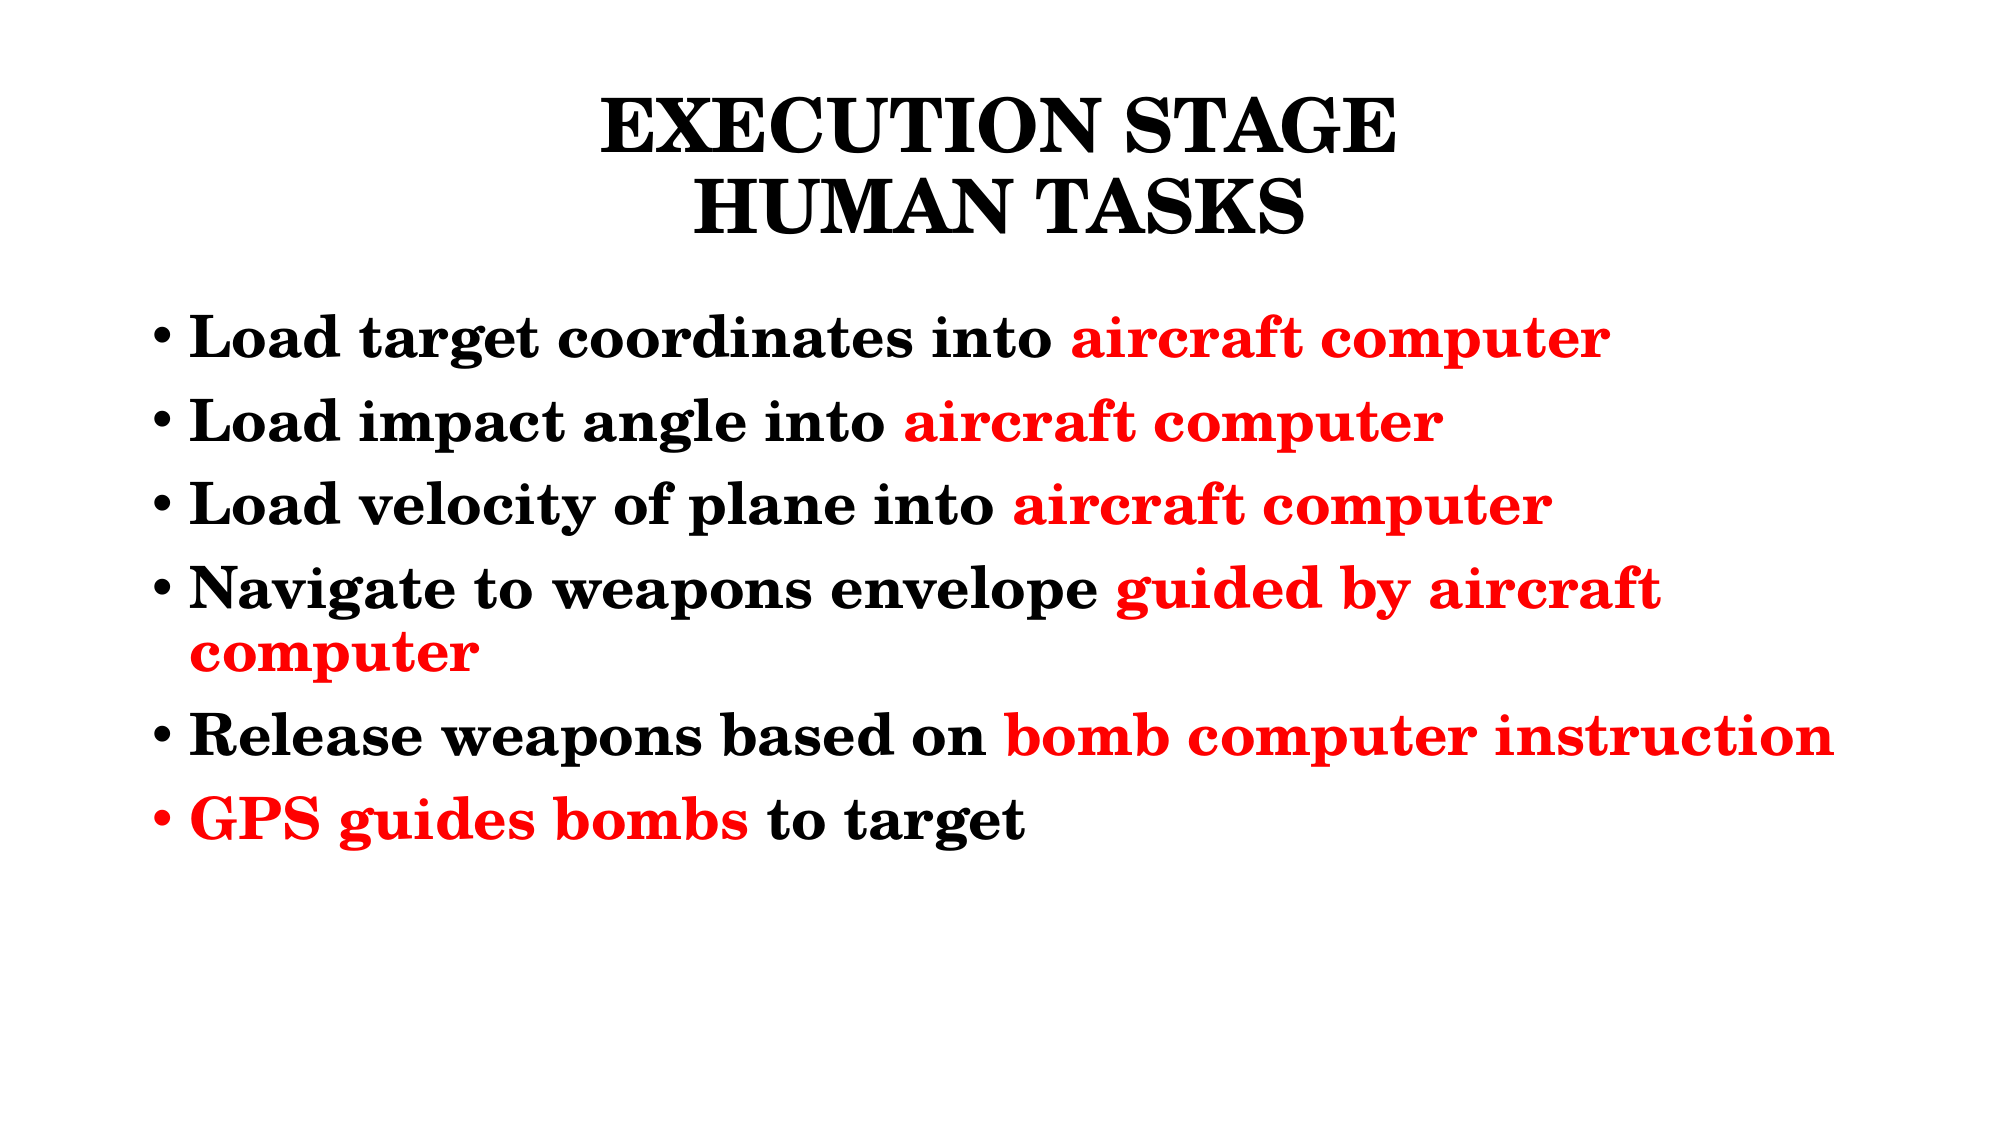

# EXECUTION STAGE HUMAN TASKS
Load target coordinates into aircraft computer
Load impact angle into aircraft computer
Load velocity of plane into aircraft computer
Navigate to weapons envelope guided by aircraft computer
Release weapons based on bomb computer instruction
GPS guides bombs to target